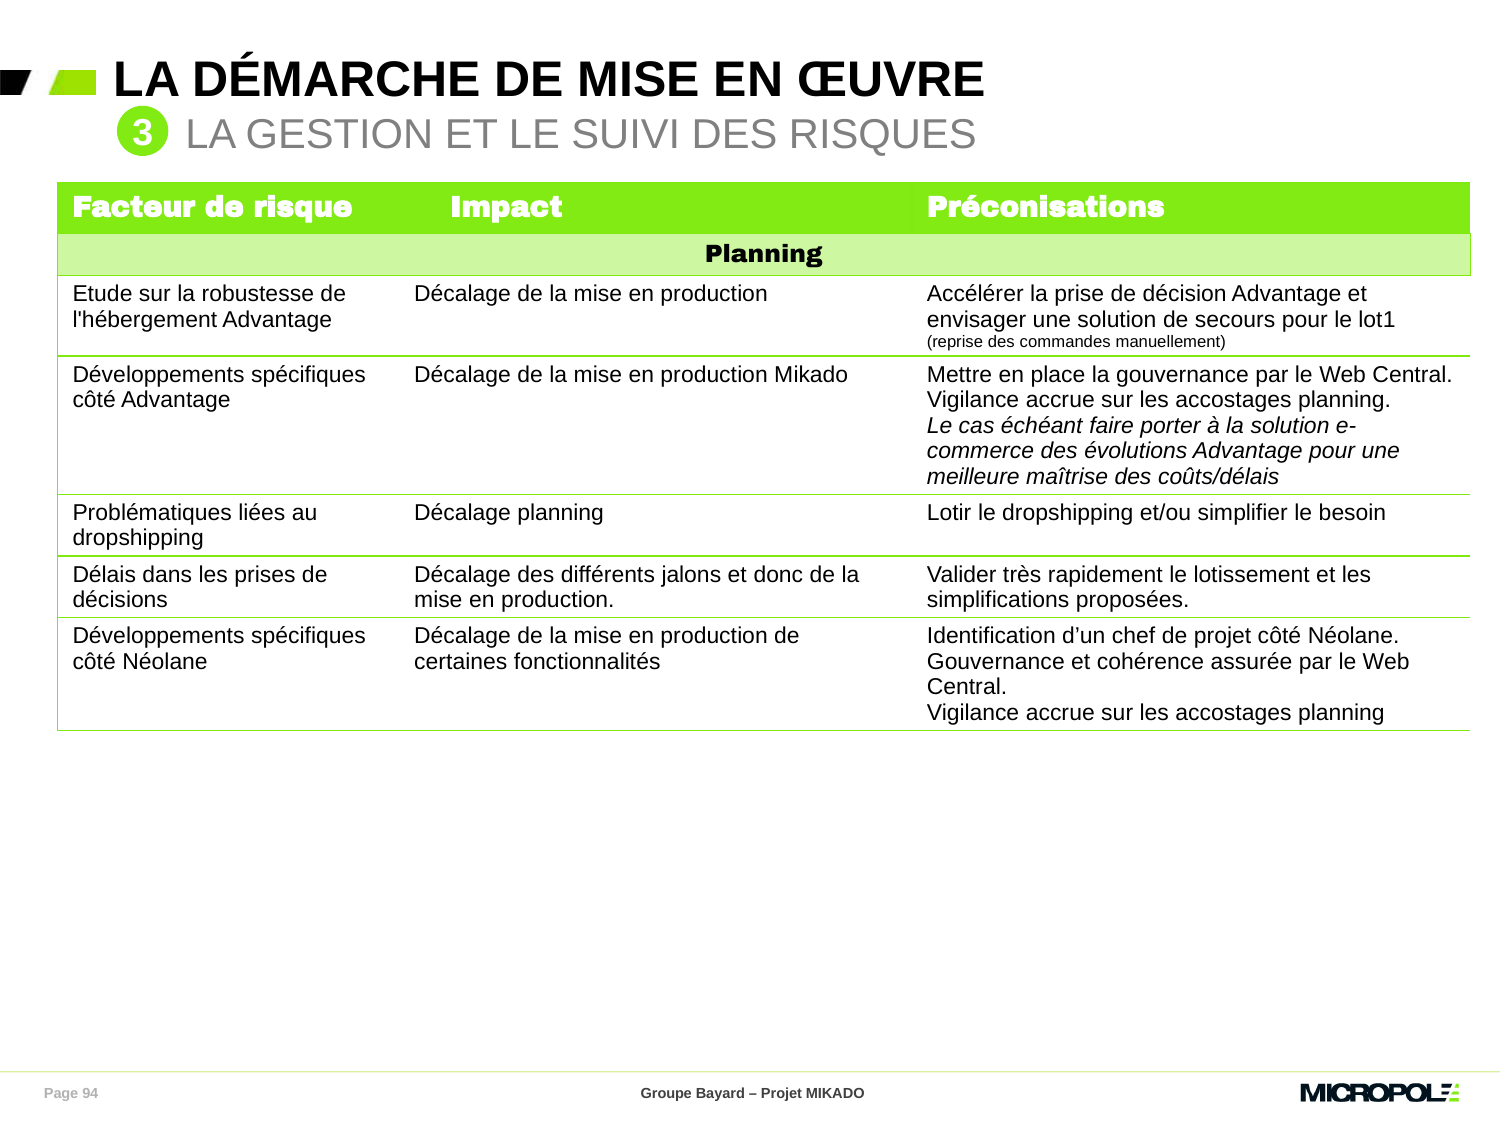

# La démarche de mise en œuvre
3
      LA gestion et le suivi des risques
| Facteur de risque |  | Impact | Préconisations |
| --- | --- | --- | --- |
| Planning |  |  |  |
| Etude sur la robustesse de l'hébergement Advantage | Décalage de la mise en production |  | Accélérer la prise de décision Advantage et envisager une solution de secours pour le lot1 (reprise des commandes manuellement) |
| Développements spécifiques côté Advantage | Décalage de la mise en production Mikado |  | Mettre en place la gouvernance par le Web Central. Vigilance accrue sur les accostages planning. Le cas échéant faire porter à la solution e-commerce des évolutions Advantage pour une meilleure maîtrise des coûts/délais |
| Problématiques liées au dropshipping | Décalage planning |  | Lotir le dropshipping et/ou simplifier le besoin |
| Délais dans les prises de décisions | Décalage des différents jalons et donc de la mise en production. |  | Valider très rapidement le lotissement et les simplifications proposées. |
| Développements spécifiques côté Néolane | Décalage de la mise en production de certaines fonctionnalités |  | Identification d’un chef de projet côté Néolane. Gouvernance et cohérence assurée par le Web Central. Vigilance accrue sur les accostages planning |
Page 94
Groupe Bayard – Projet MIKADO